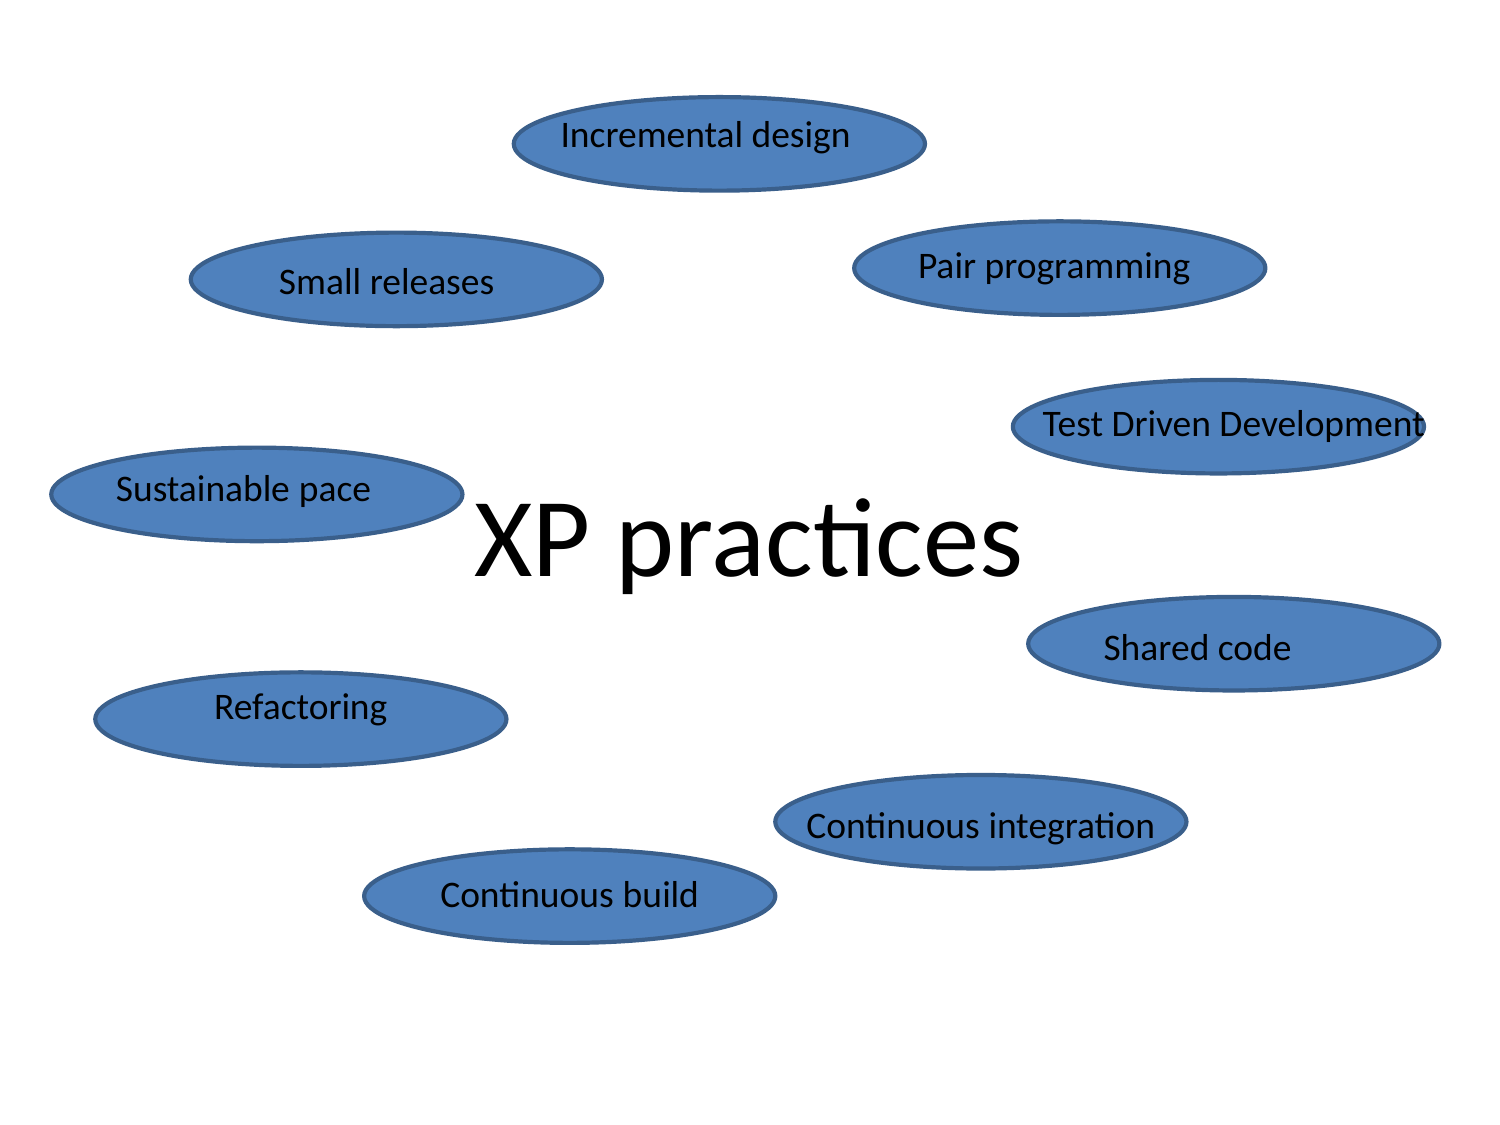

Incremental design

Pair programming
Small releases

Test Driven Development

Sustainable pace
XP practices

Shared code

Refactoring

Continuous integration

Continuous build